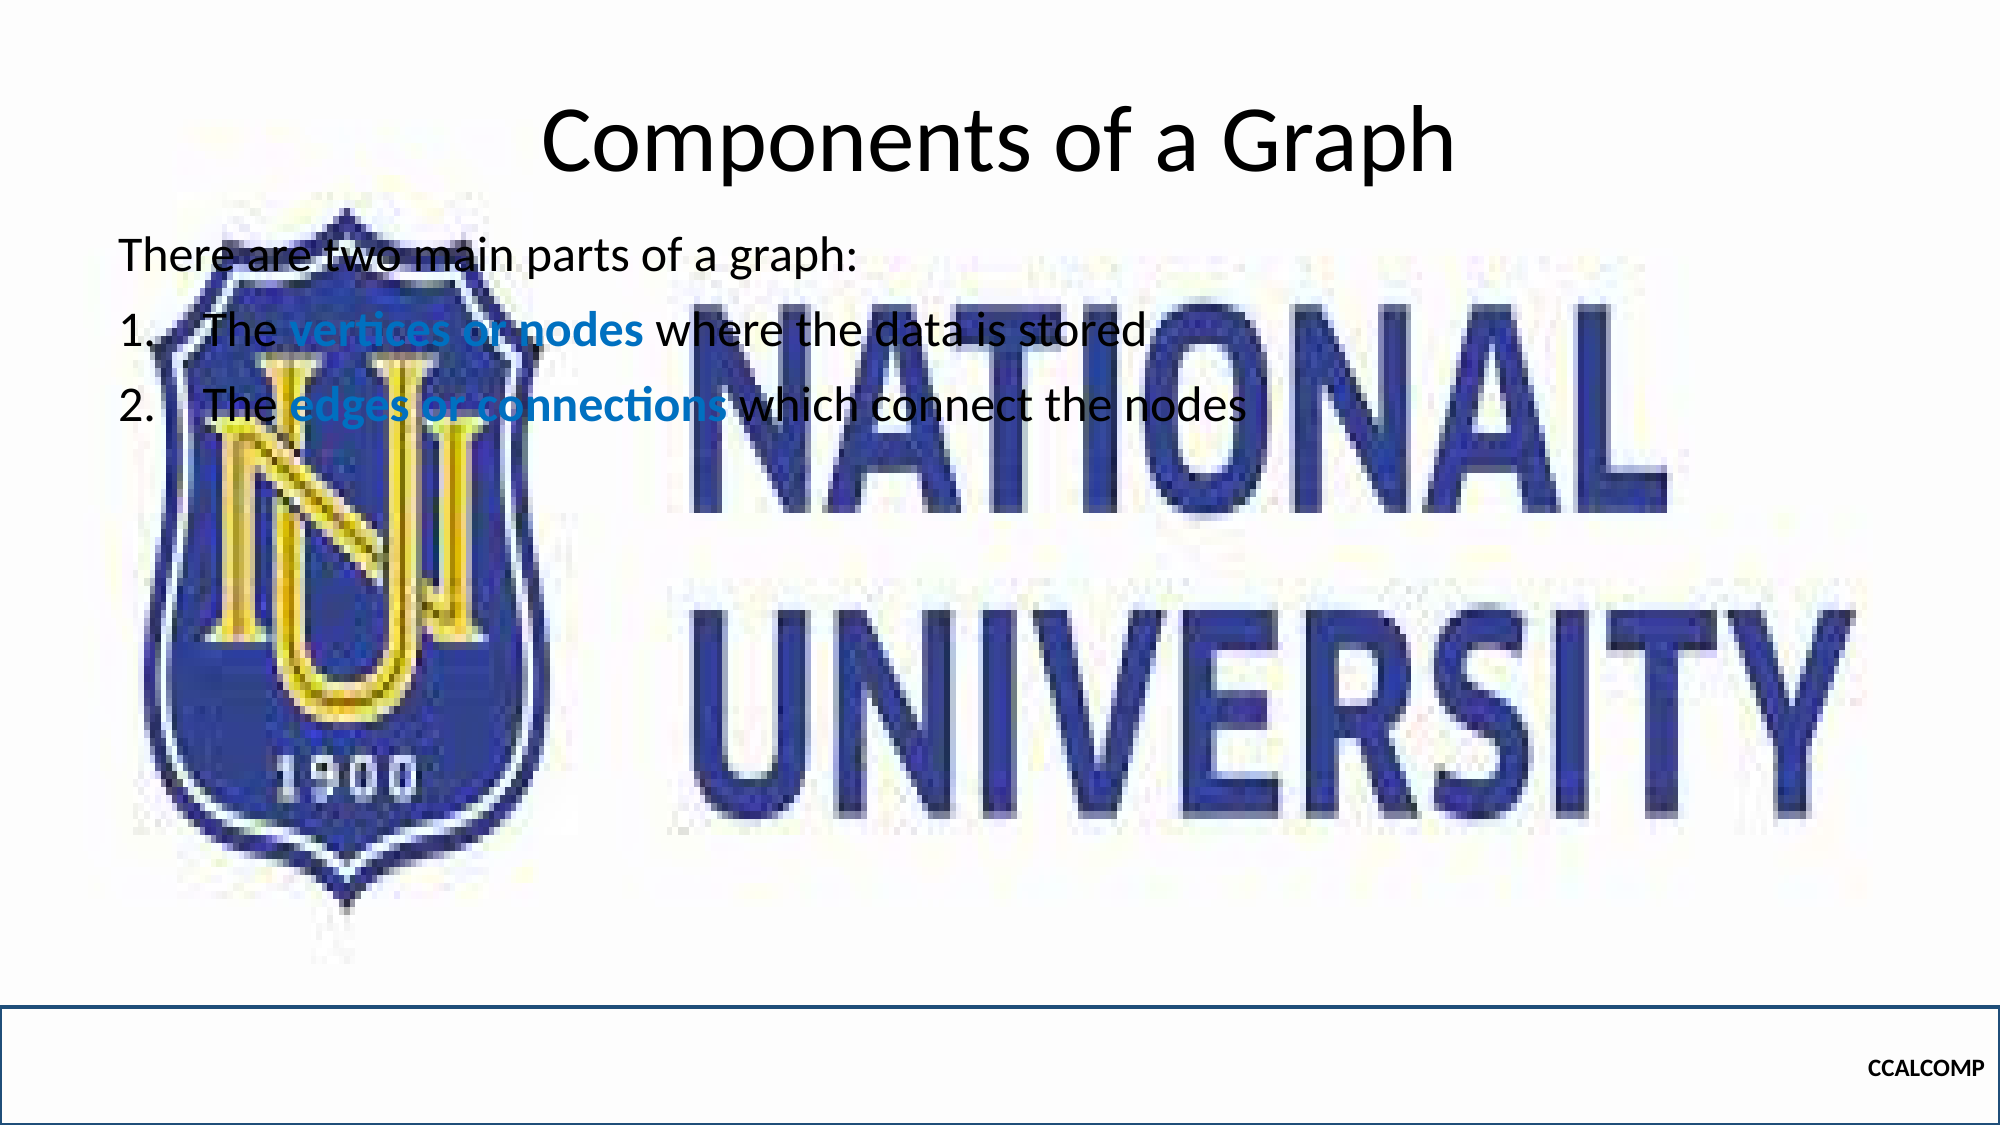

# Components of a Graph
There are two main parts of a graph:
The vertices or nodes where the data is stored
The edges or connections which connect the nodes
CCALCOMP